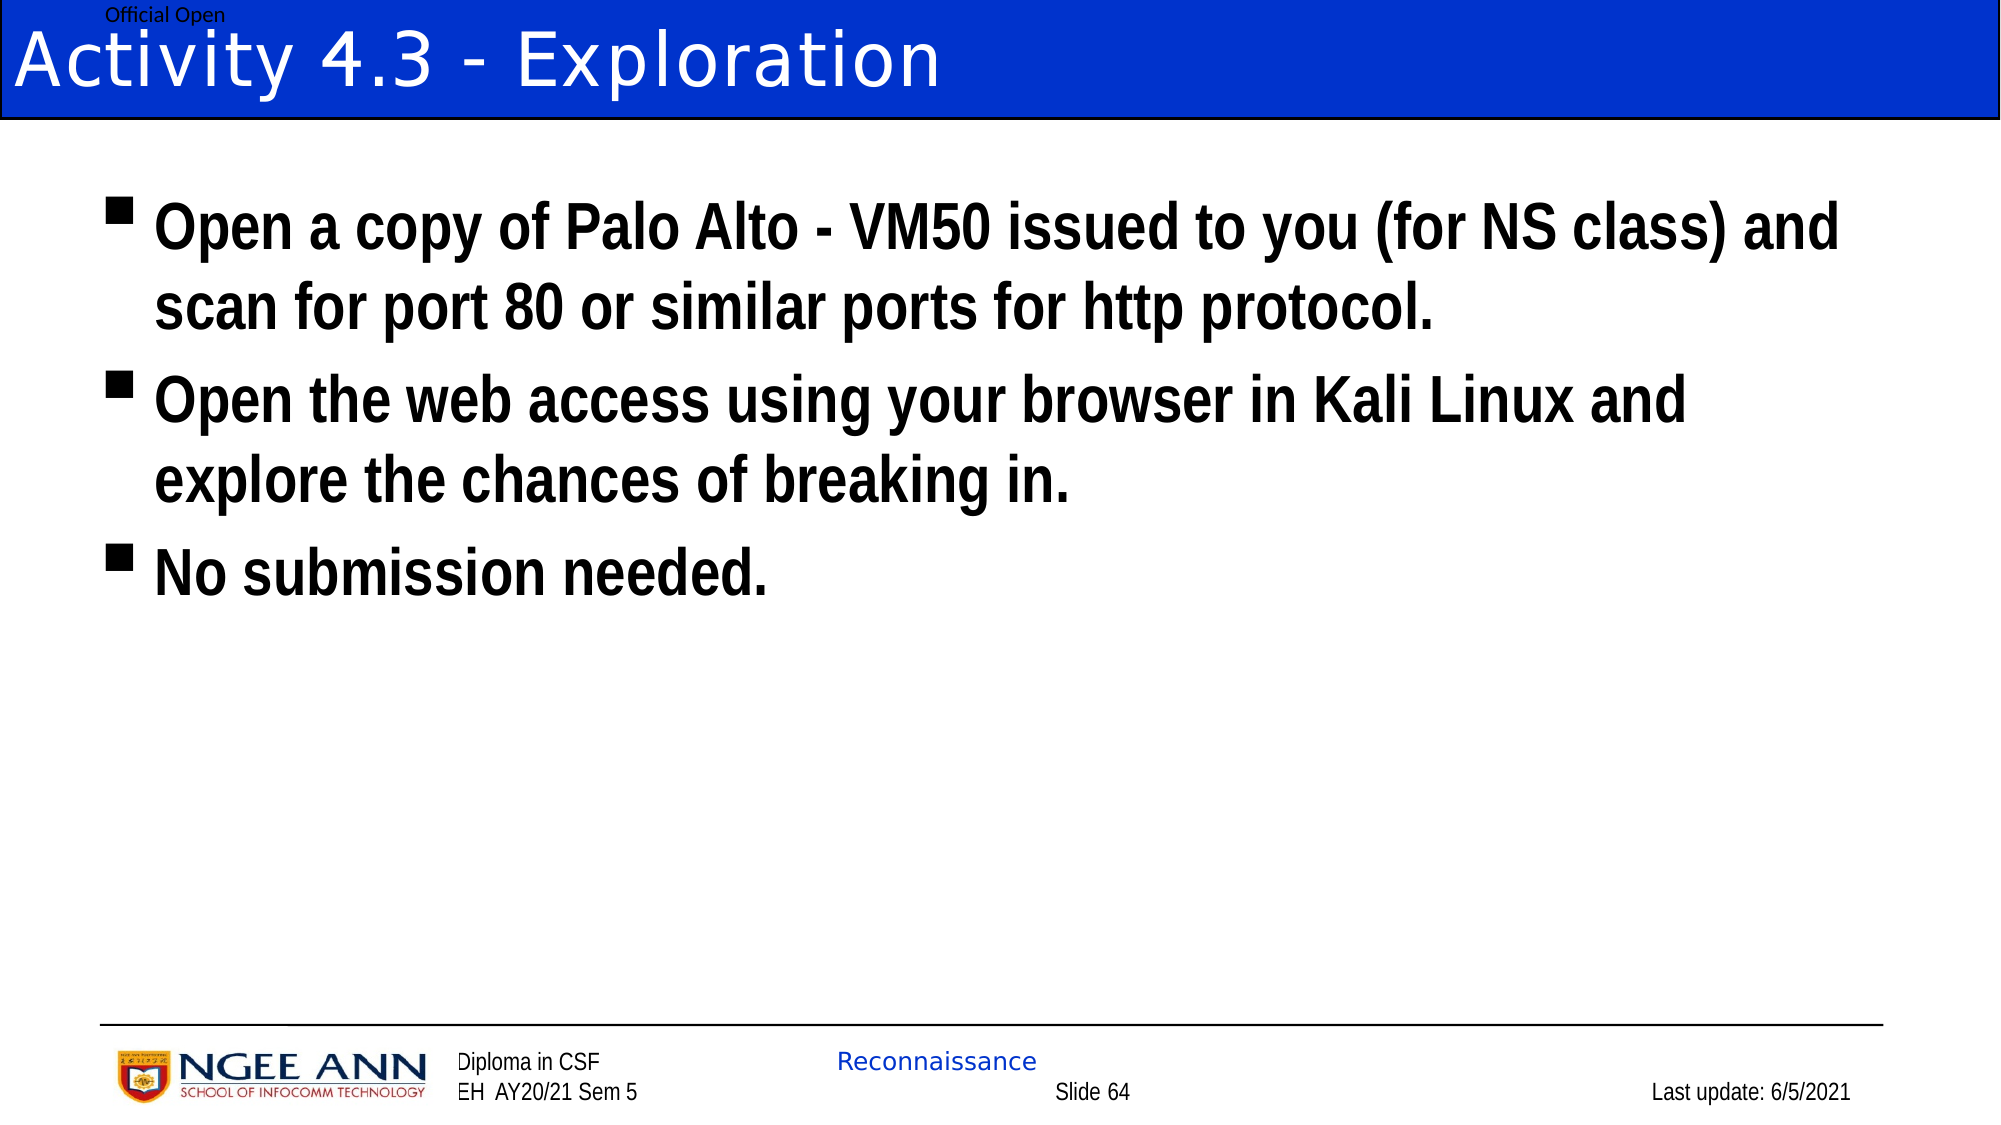

# Activity 4.3 - Exploration
Open a copy of Palo Alto - VM50 issued to you (for NS class) and scan for port 80 or similar ports for http protocol.
Open the web access using your browser in Kali Linux and explore the chances of breaking in.
No submission needed.